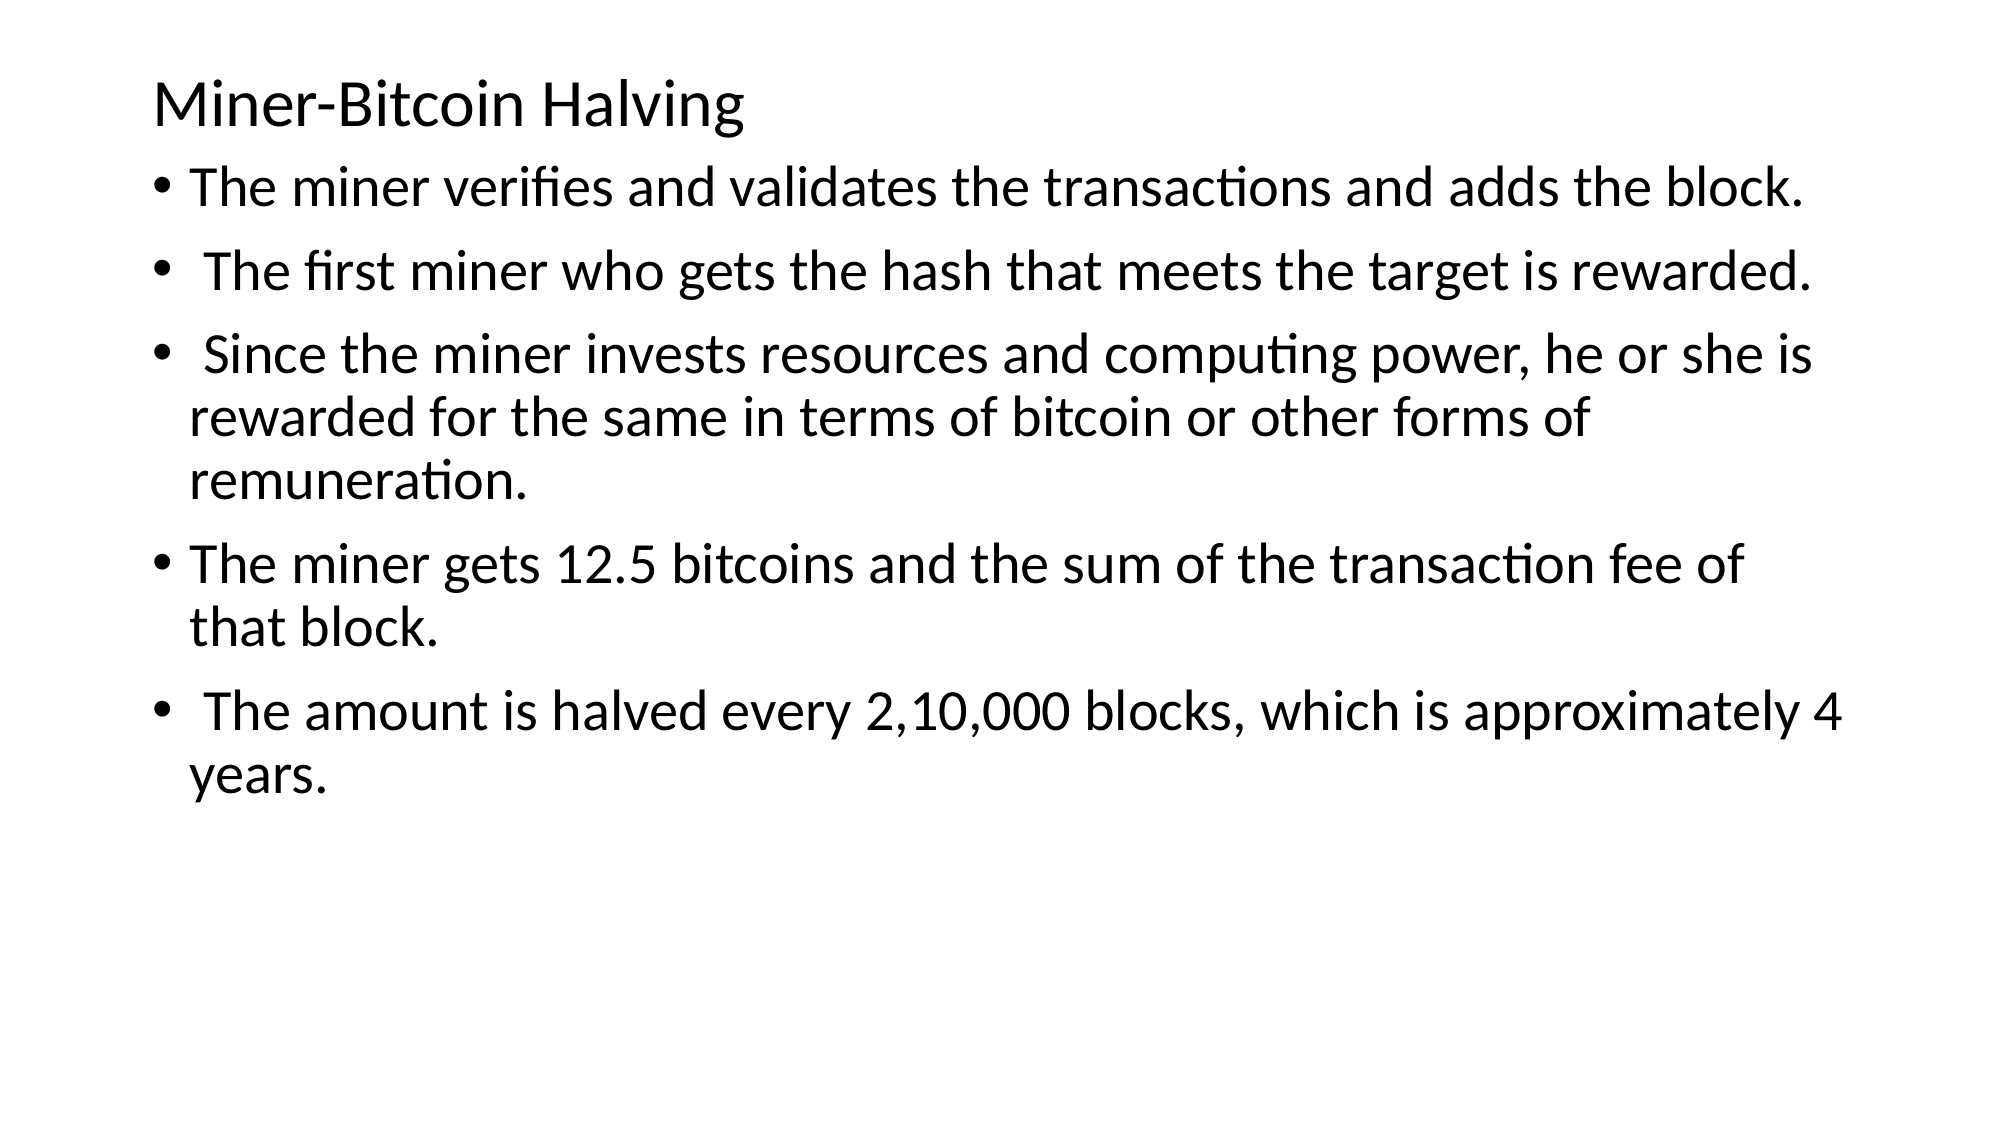

# Miner-Bitcoin Halving
The miner verifies and validates the transactions and adds the block.
 The first miner who gets the hash that meets the target is rewarded.
 Since the miner invests resources and computing power, he or she is rewarded for the same in terms of bitcoin or other forms of remuneration.
The miner gets 12.5 bitcoins and the sum of the transaction fee of that block.
 The amount is halved every 2,10,000 blocks, which is approximately 4 years.